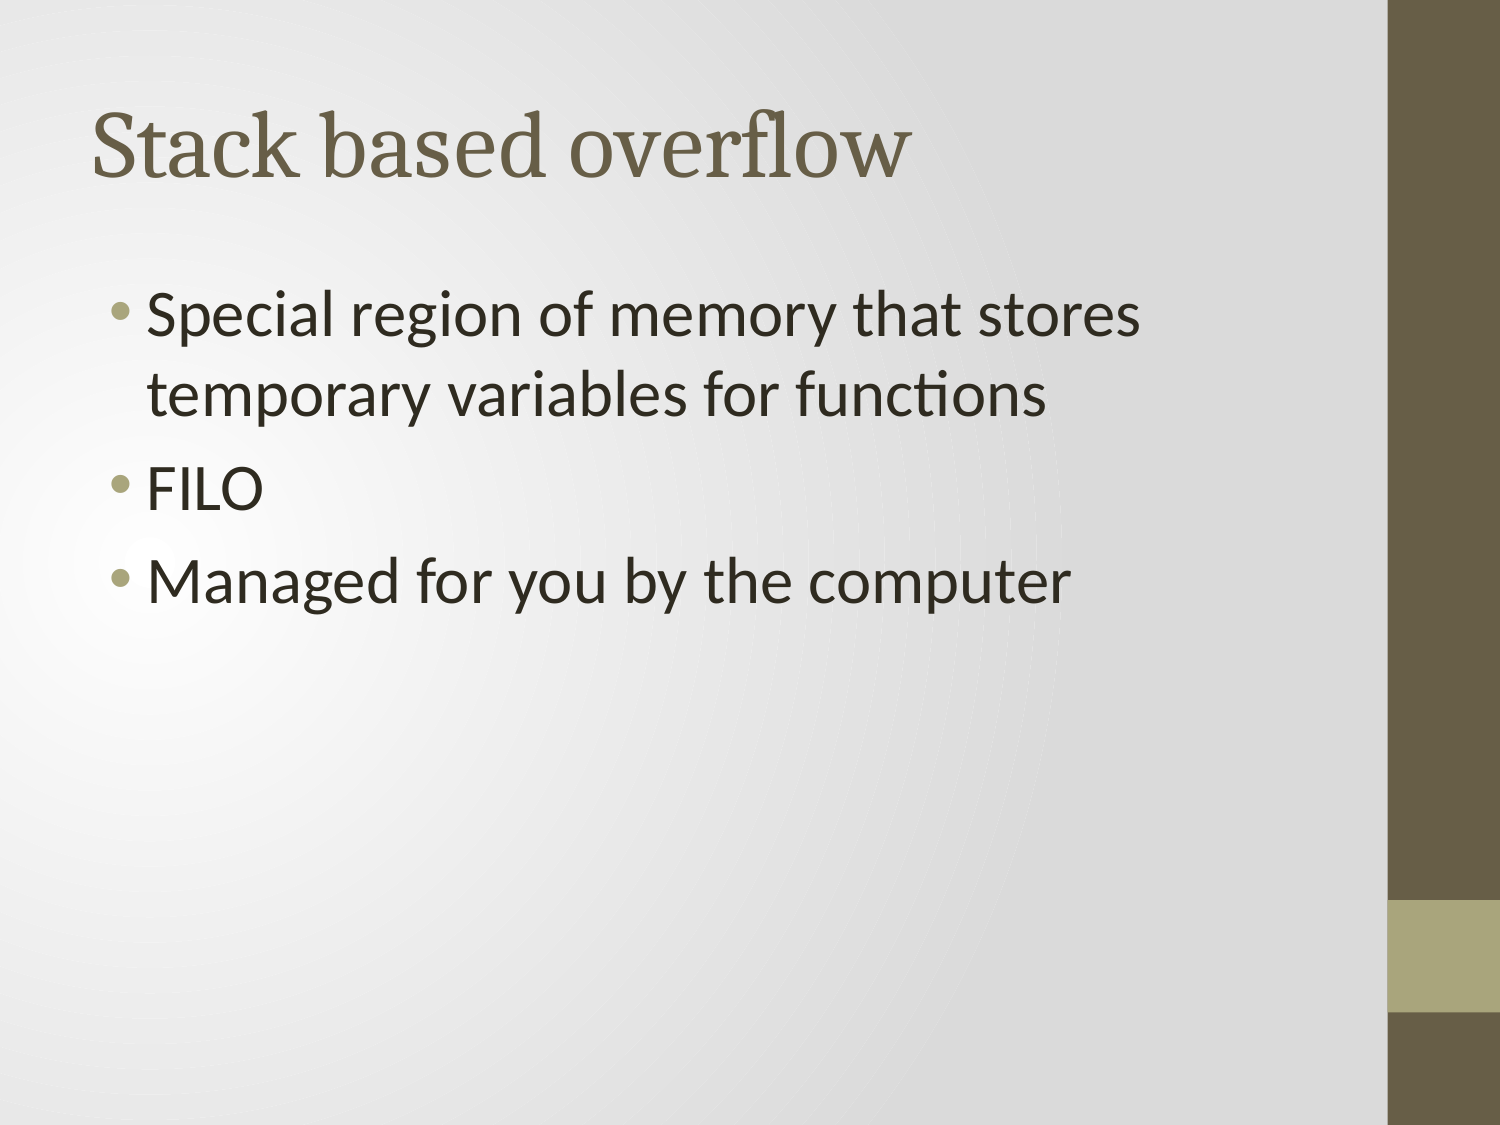

# Stack based overflow
Special region of memory that stores temporary variables for functions
FILO
Managed for you by the computer